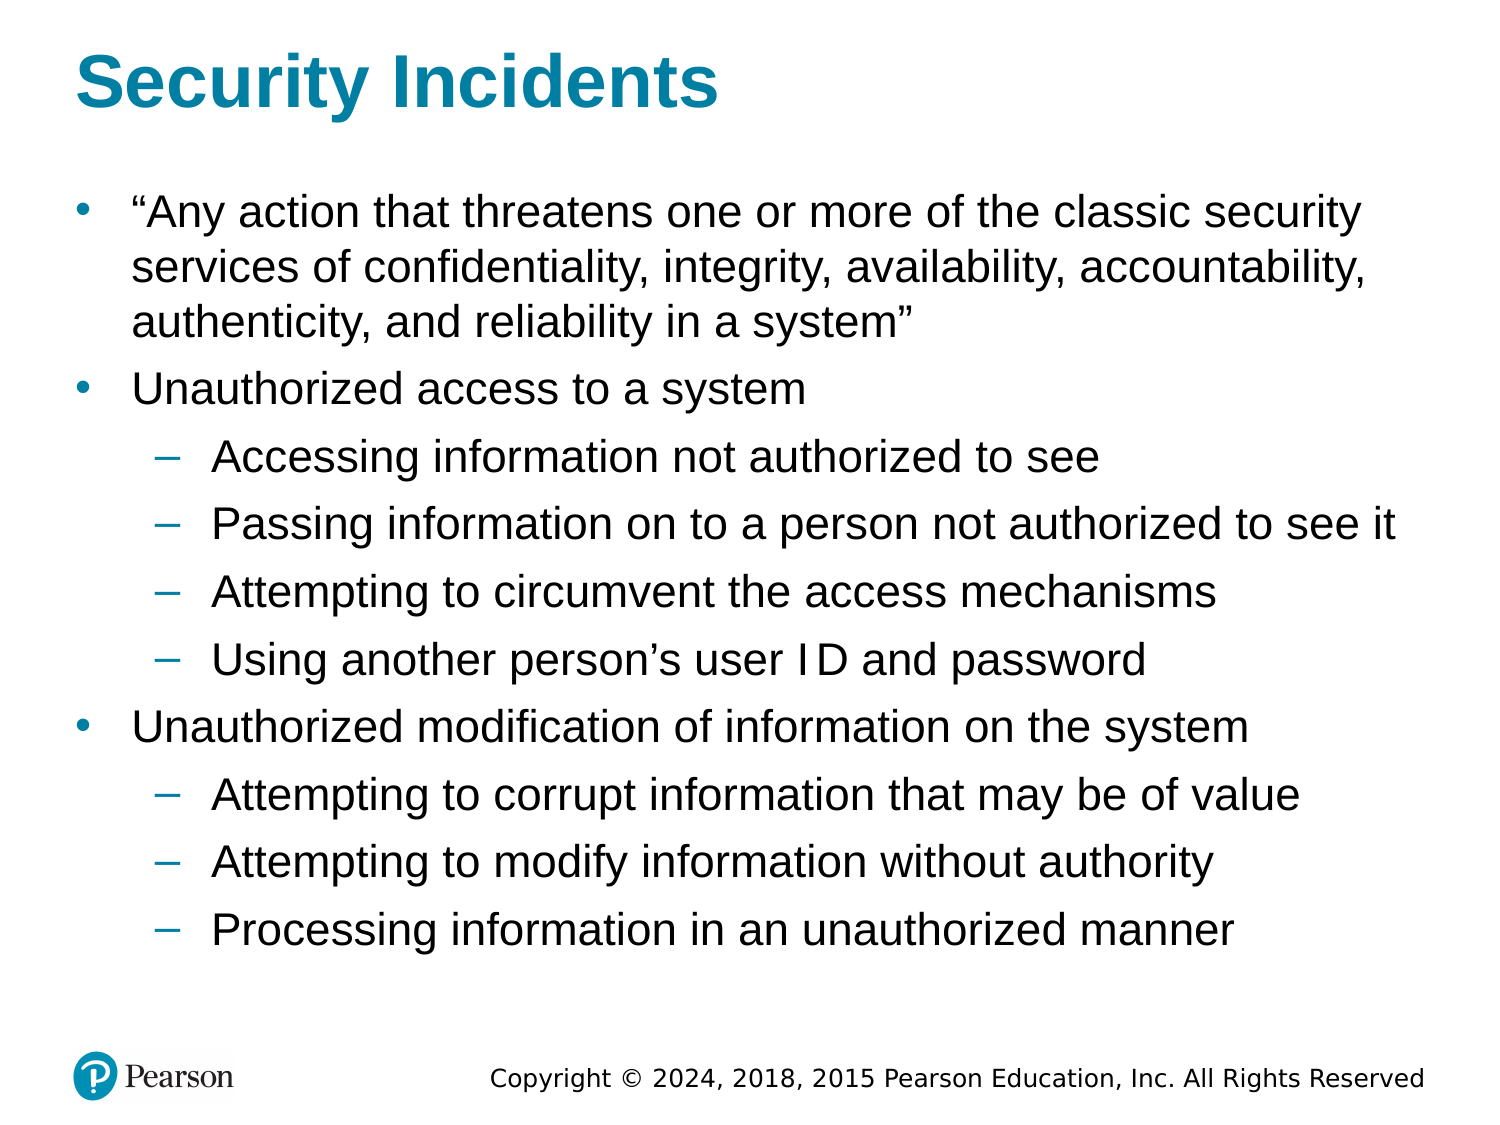

# Security Incidents
“Any action that threatens one or more of the classic security services of confidentiality, integrity, availability, accountability, authenticity, and reliability in a system”
Unauthorized access to a system
Accessing information not authorized to see
Passing information on to a person not authorized to see it
Attempting to circumvent the access mechanisms
Using another person’s user I D and password
Unauthorized modification of information on the system
Attempting to corrupt information that may be of value
Attempting to modify information without authority
Processing information in an unauthorized manner